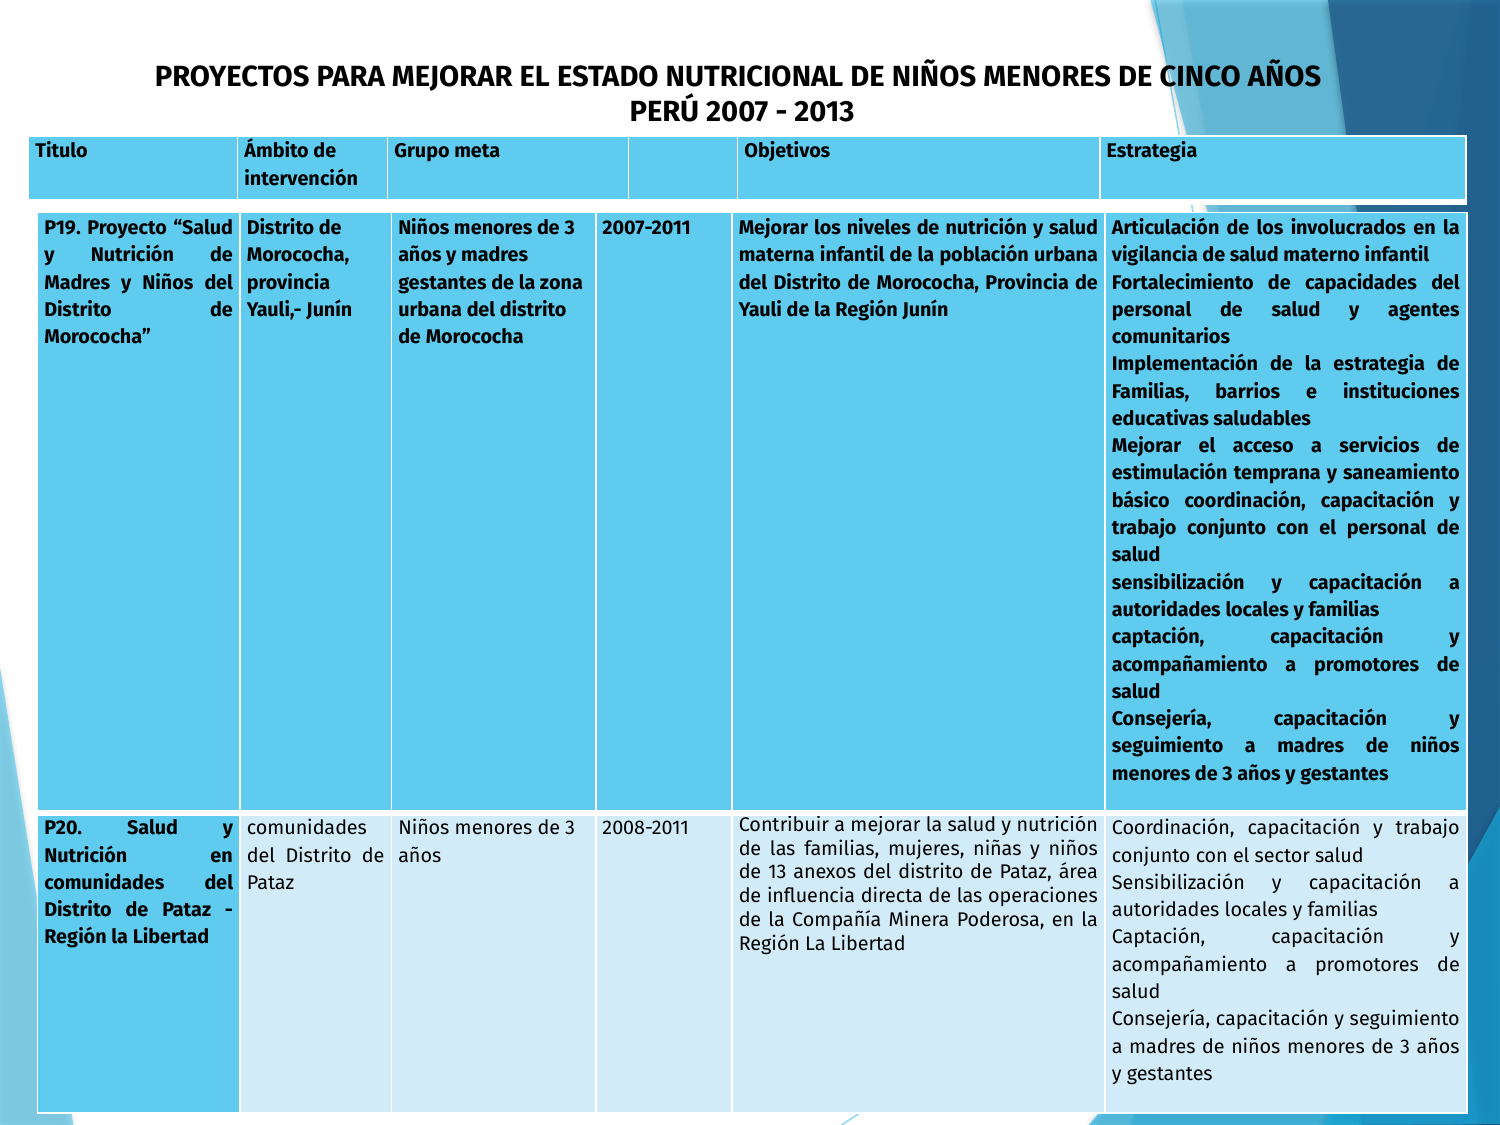

PROYECTOS PARA MEJORAR EL ESTADO NUTRICIONAL DE NIÑOS MENORES DE CINCO AÑOS
PERÚ 2007 - 2013
| Titulo | Ámbito de intervención | Grupo meta |  | Objetivos | Estrategia |
| --- | --- | --- | --- | --- | --- |
| P19. Proyecto “Salud y Nutrición de Madres y Niños del Distrito de Morococha” | Distrito de Morococha, provincia Yauli,- Junín | Niños menores de 3 años y madres gestantes de la zona urbana del distrito de Morococha | 2007-2011 | Mejorar los niveles de nutrición y salud materna infantil de la población urbana del Distrito de Morococha, Provincia de Yauli de la Región Junín | Articulación de los involucrados en la vigilancia de salud materno infantil Fortalecimiento de capacidades del personal de salud y agentes comunitarios Implementación de la estrategia de Familias, barrios e instituciones educativas saludables Mejorar el acceso a servicios de estimulación temprana y saneamiento básico coordinación, capacitación y trabajo conjunto con el personal de salud sensibilización y capacitación a autoridades locales y familias captación, capacitación y acompañamiento a promotores de salud Consejería, capacitación y seguimiento a madres de niños menores de 3 años y gestantes |
| --- | --- | --- | --- | --- | --- |
| P20. Salud y Nutrición en comunidades del Distrito de Pataz - Región la Libertad | comunidades del Distrito de Pataz | Niños menores de 3 años | 2008-2011 | Contribuir a mejorar la salud y nutrición de las familias, mujeres, niñas y niños de 13 anexos del distrito de Pataz, área de influencia directa de las operaciones de la Compañía Minera Poderosa, en la Región La Libertad | Coordinación, capacitación y trabajo conjunto con el sector salud Sensibilización y capacitación a autoridades locales y familias Captación, capacitación y acompañamiento a promotores de salud Consejería, capacitación y seguimiento a madres de niños menores de 3 años y gestantes |